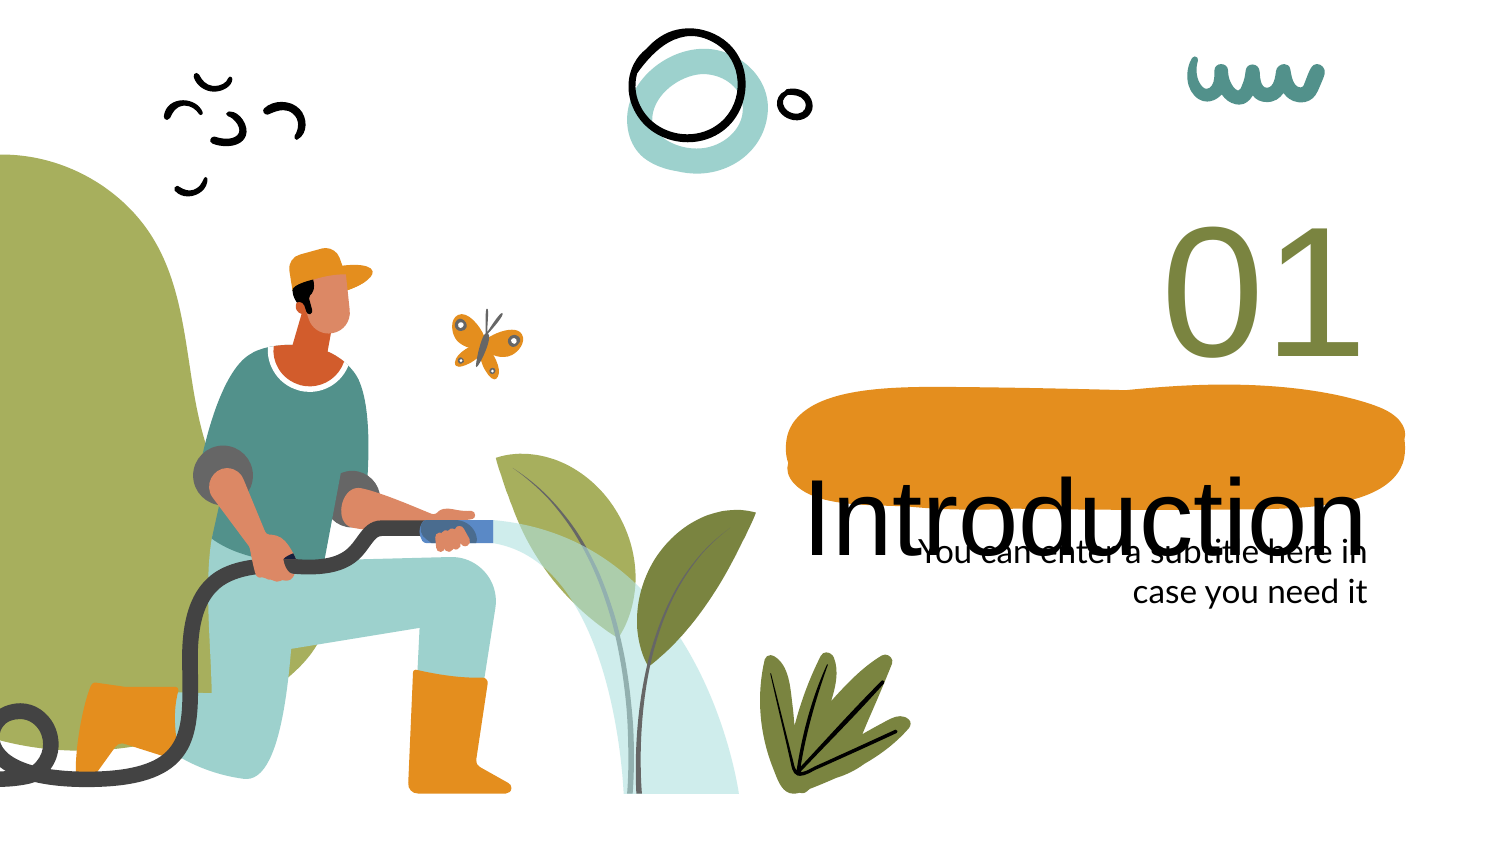

01

# Introduction

You can enter a subtitle here in case you need it